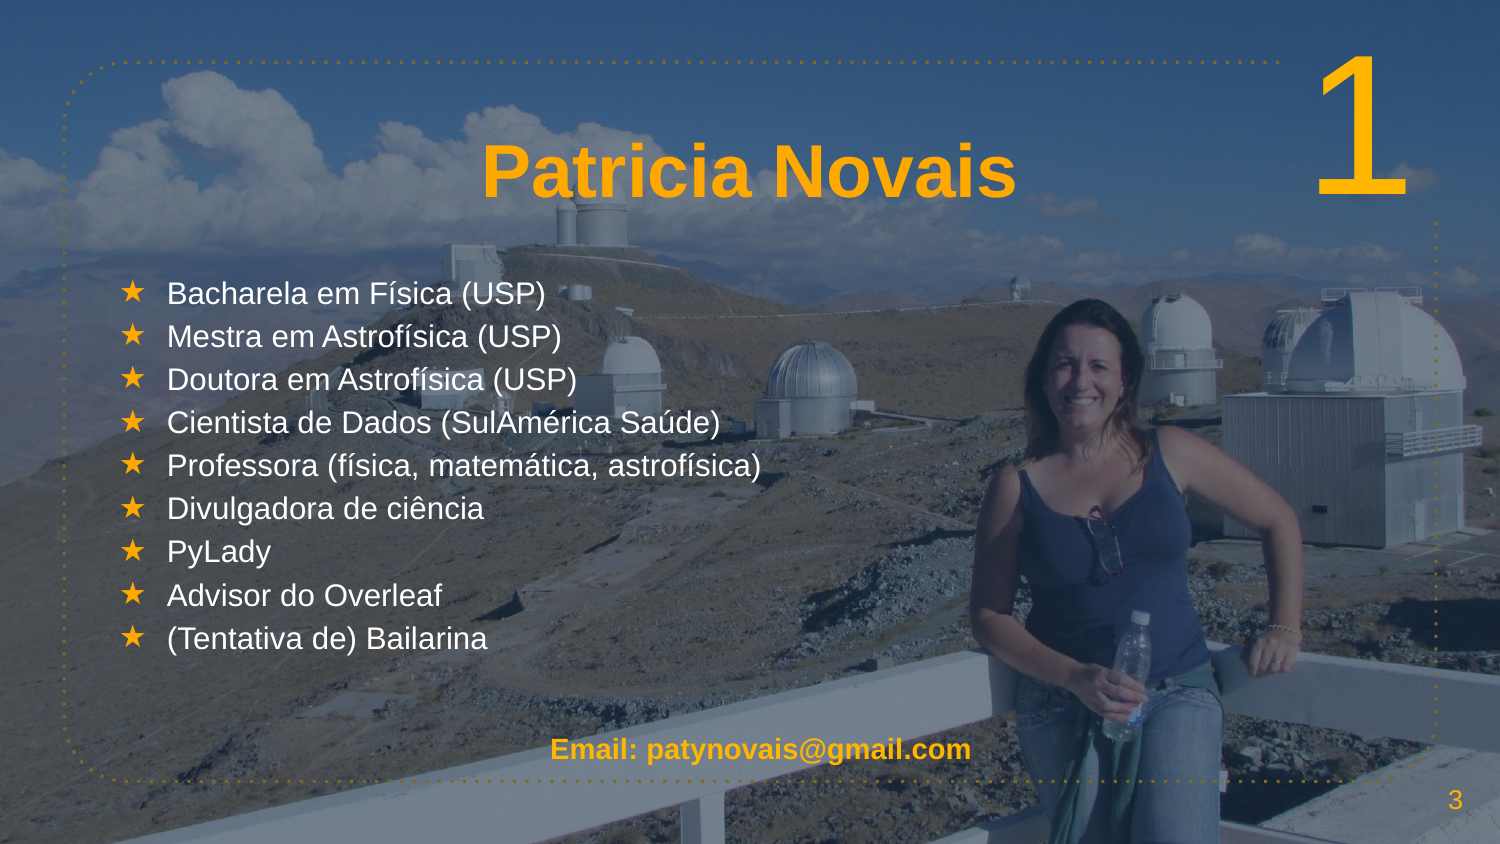

1

Patricia Novais
Bacharela em Física (USP)
Mestra em Astrofísica (USP)
Doutora em Astrofísica (USP)
Cientista de Dados (SulAmérica Saúde)
Professora (física, matemática, astrofísica)
Divulgadora de ciência
PyLady
Advisor do Overleaf
(Tentativa de) Bailarina

Email: patynovais@gmail.com
3